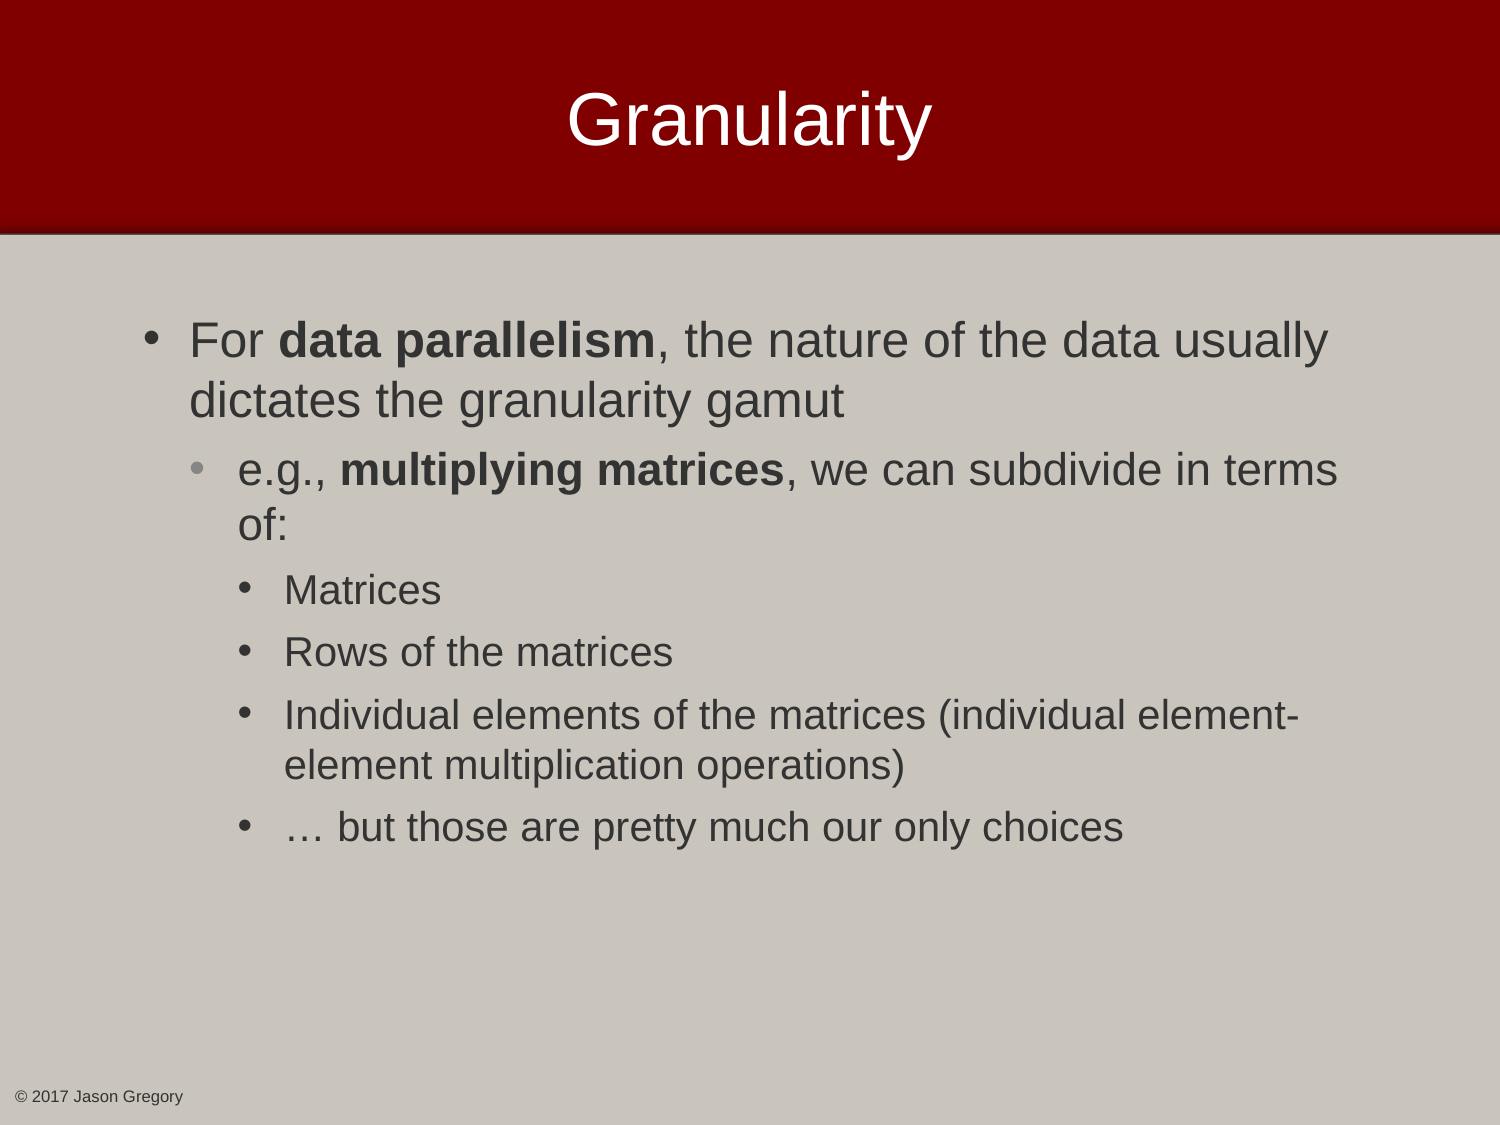

# Granularity
For data parallelism, the nature of the data usually dictates the granularity gamut
e.g., multiplying matrices, we can subdivide in terms of:
Matrices
Rows of the matrices
Individual elements of the matrices (individual element-element multiplication operations)
… but those are pretty much our only choices
© 2017 Jason Gregory